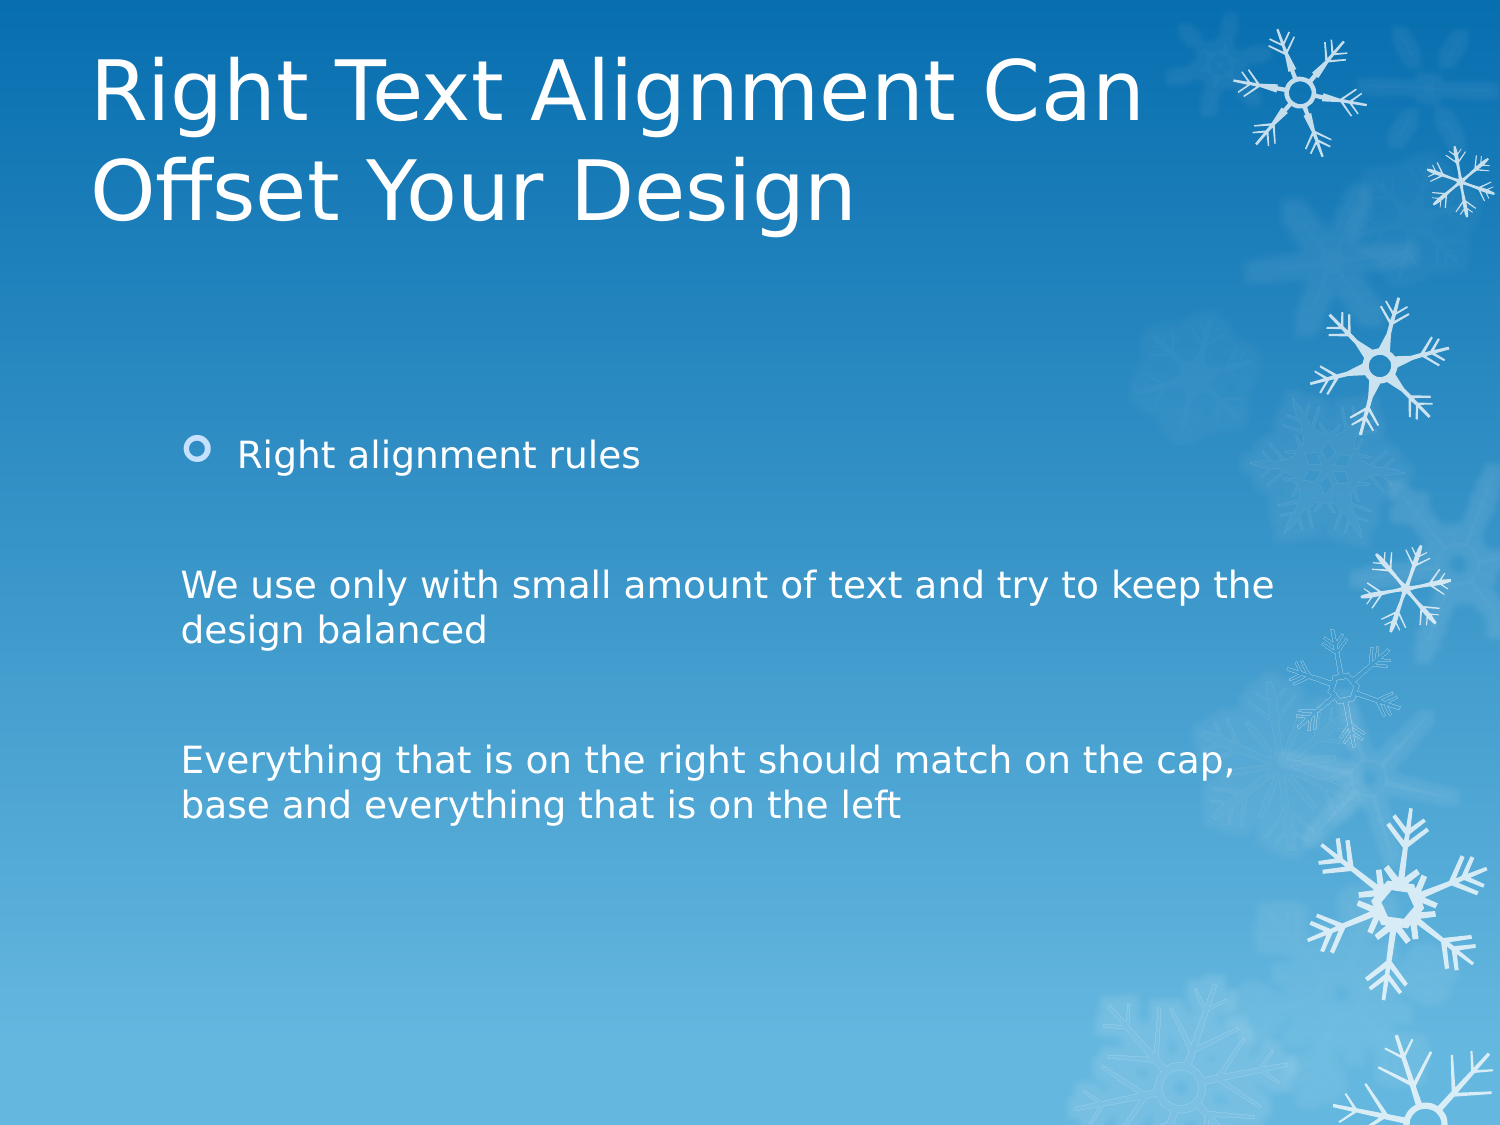

# Right Text Alignment Can Offset Your Design
Right alignment rules

We use only with small amount of text and try to keep the design balanced

Everything that is on the right should match on the cap, base and everything that is on the left